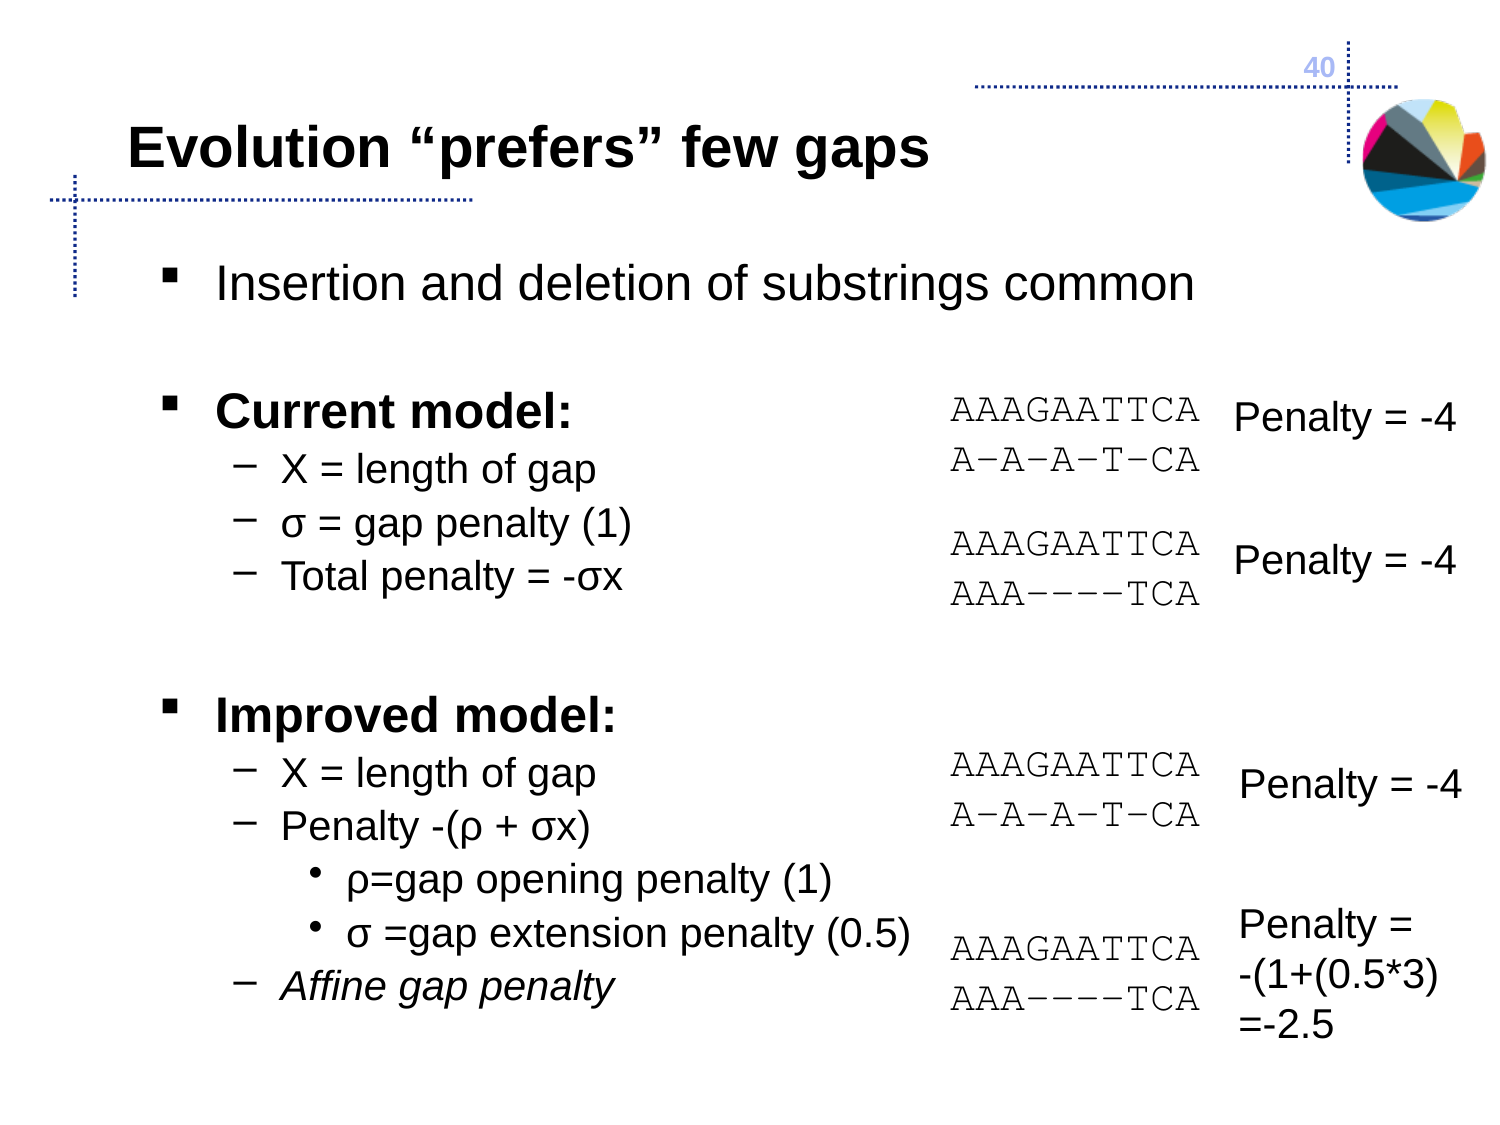

40
# Evolution “prefers” few gaps
Insertion and deletion of substrings common

Current model:
X = length of gap
σ = gap penalty (1)
Total penalty = -σx

Improved model:
X = length of gap
Penalty -(ρ + σx)
ρ=gap opening penalty (1)
σ =gap extension penalty (0.5)
Affine gap penalty
AAAGAATTCA
A-A-A-T-CA
Penalty = -4
AAAGAATTCA
AAA----TCA
Penalty = -4
AAAGAATTCA
A-A-A-T-CA
Penalty = -4
Penalty =
-(1+(0.5*3)
=-2.5
AAAGAATTCA
AAA----TCA